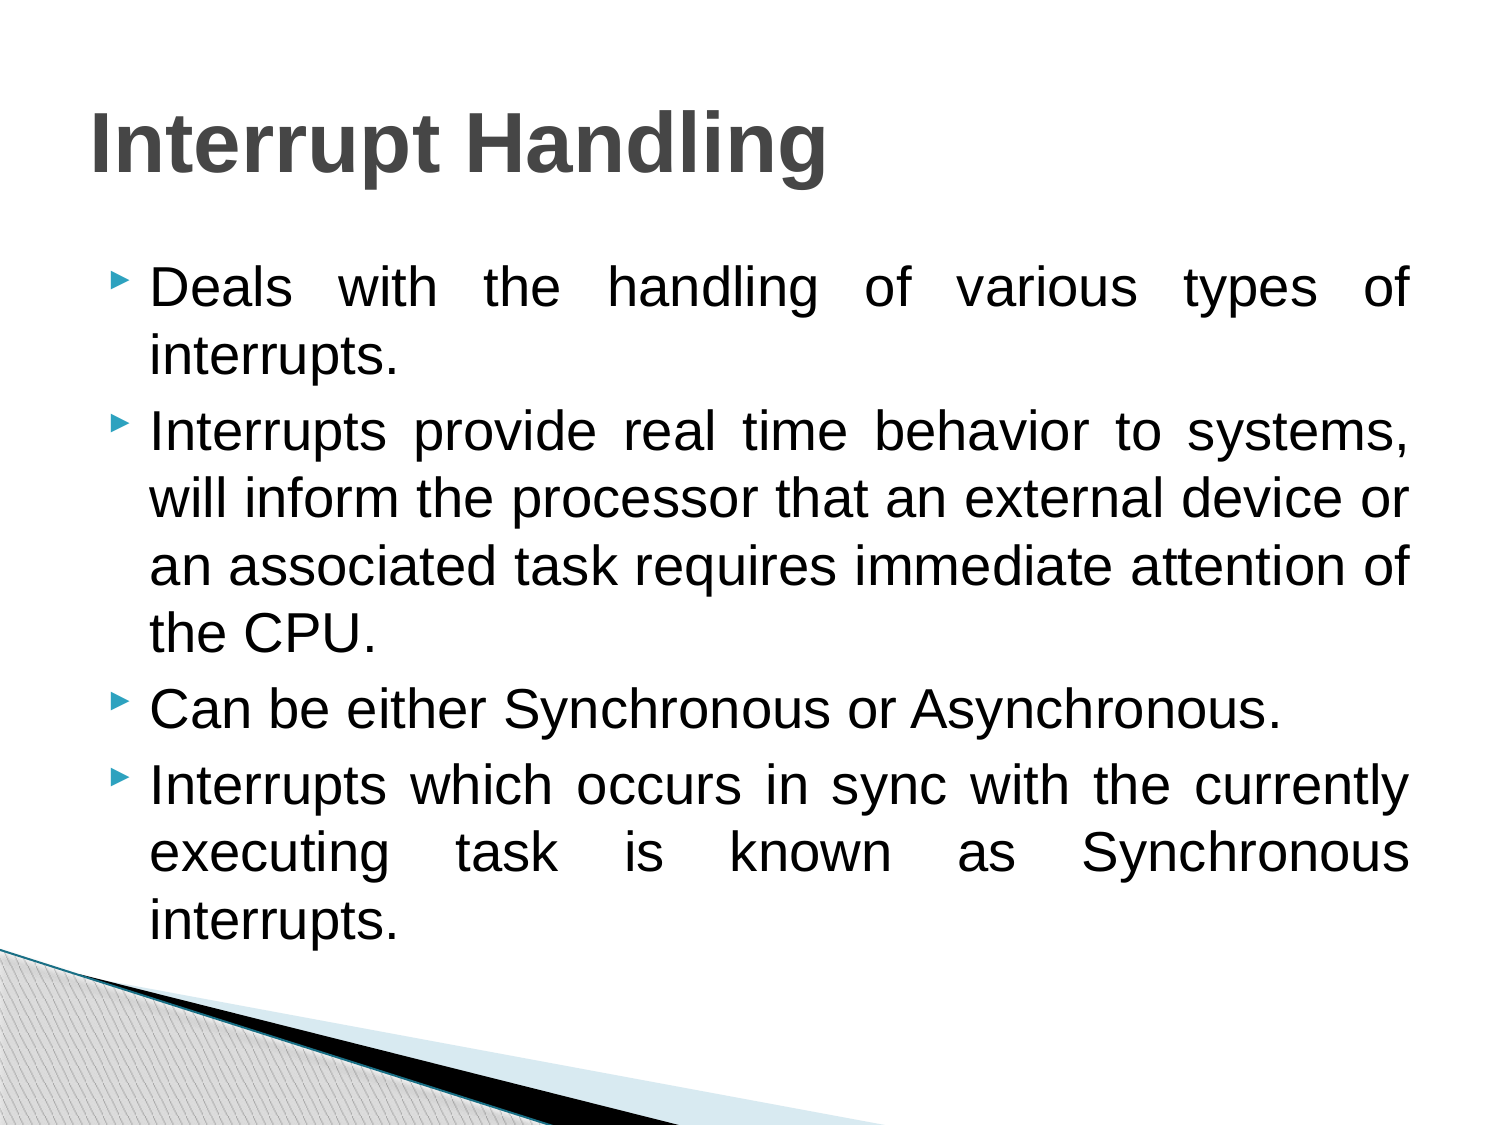

# Interrupt Handling
Deals with the handling of various types of interrupts.
Interrupts provide real time behavior to systems, will inform the processor that an external device or an associated task requires immediate attention of the CPU.
Can be either Synchronous or Asynchronous.
Interrupts which occurs in sync with the currently executing task is known as Synchronous interrupts.